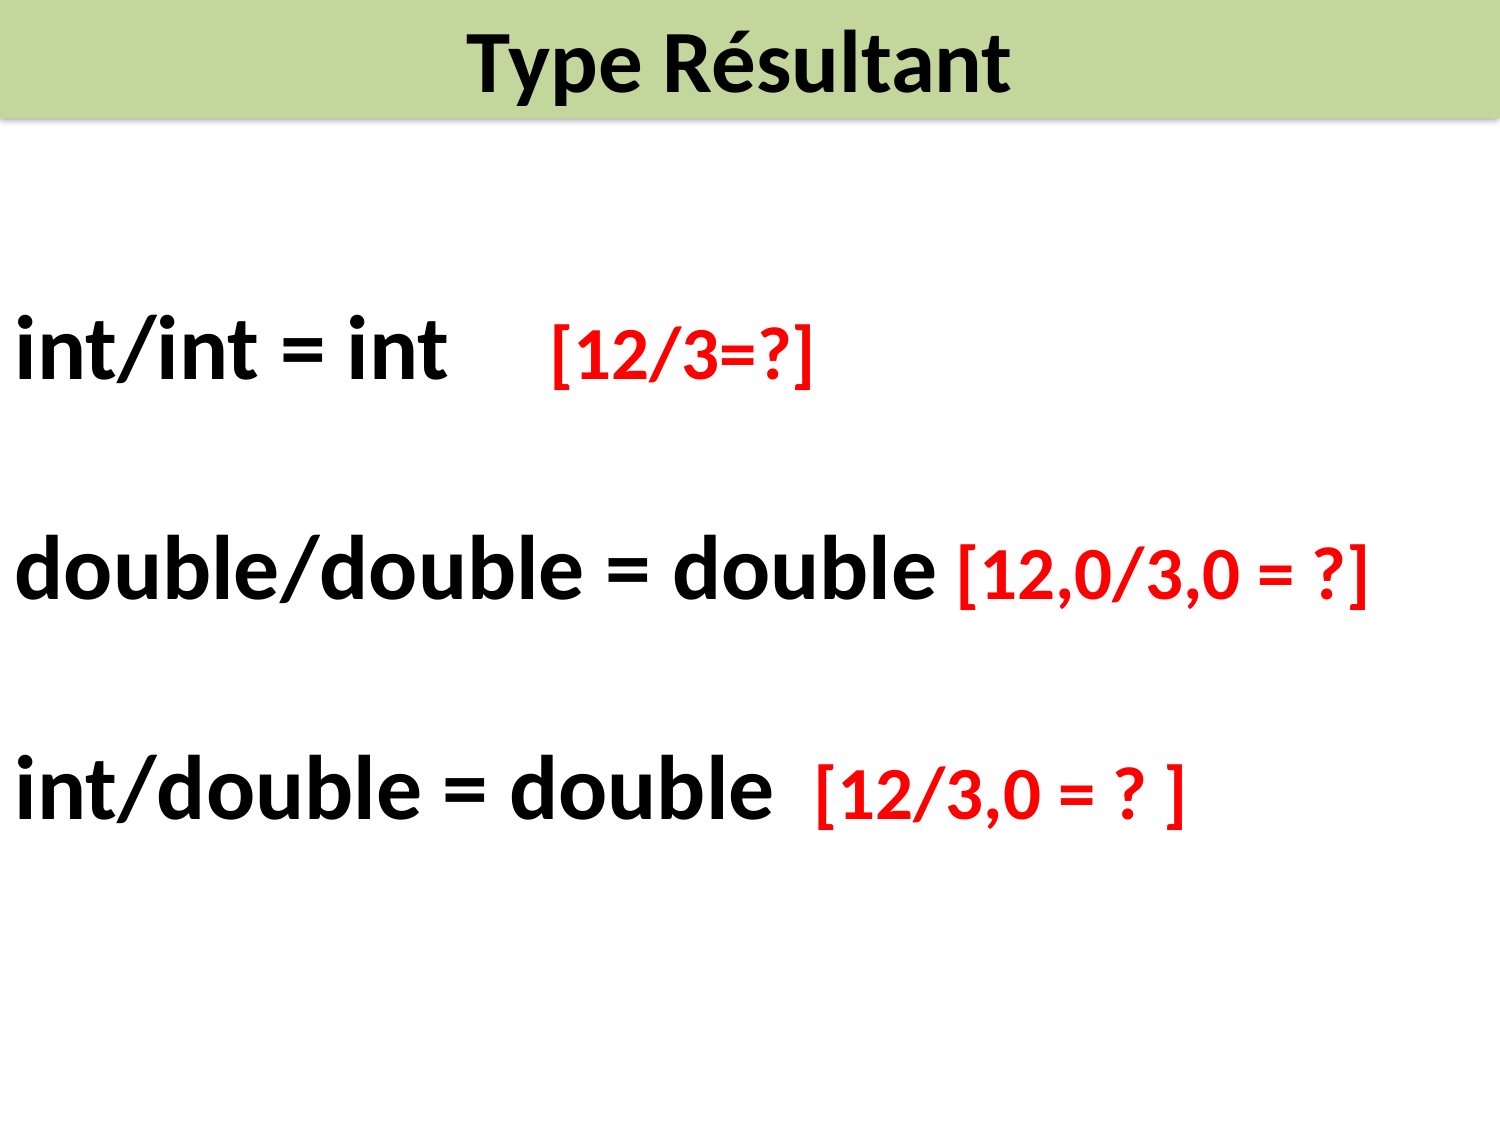

Type Résultant
int/int = int     [12/3=?]

double/double = double [12,0/3,0 = ?]

int/double = double  [12/3,0 = ? ]